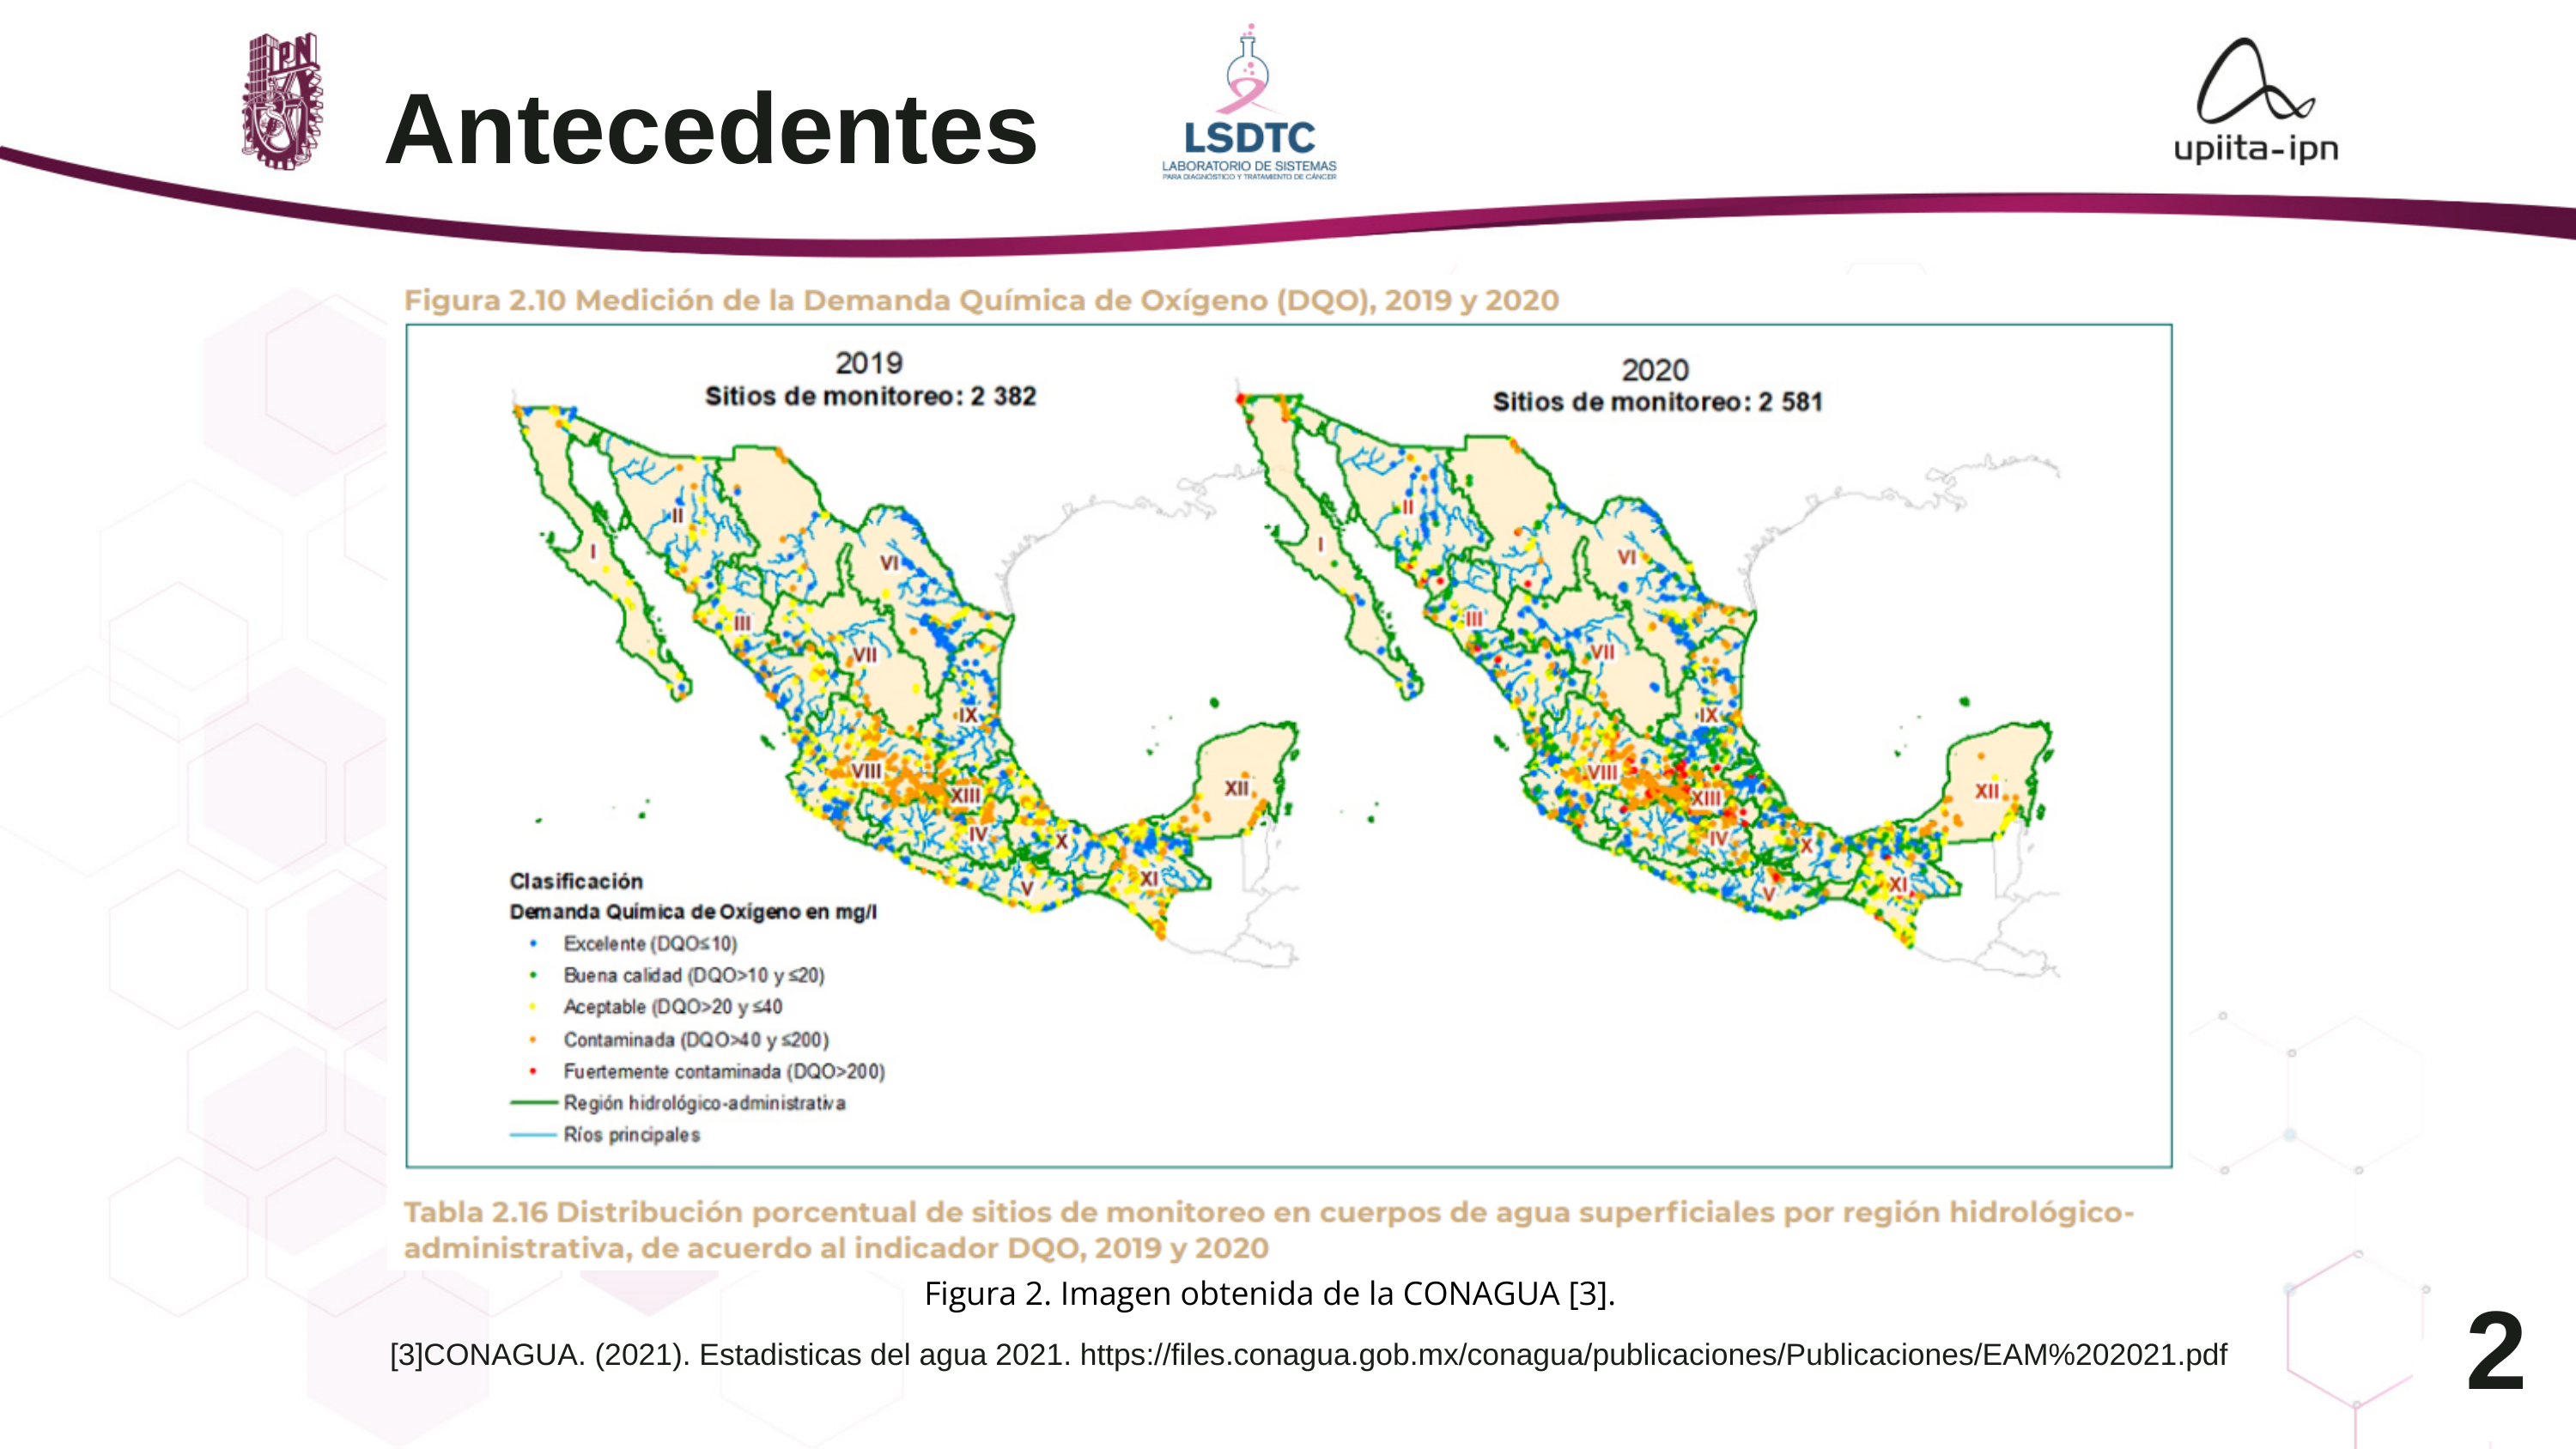

Antecedentes

2
Figura 2. Imagen obtenida de la CONAGUA [3].

[3]CONAGUA. (2021). Estadisticas del agua 2021. https://files.conagua.gob.mx/conagua/publicaciones/Publicaciones/EAM%202021.pdf